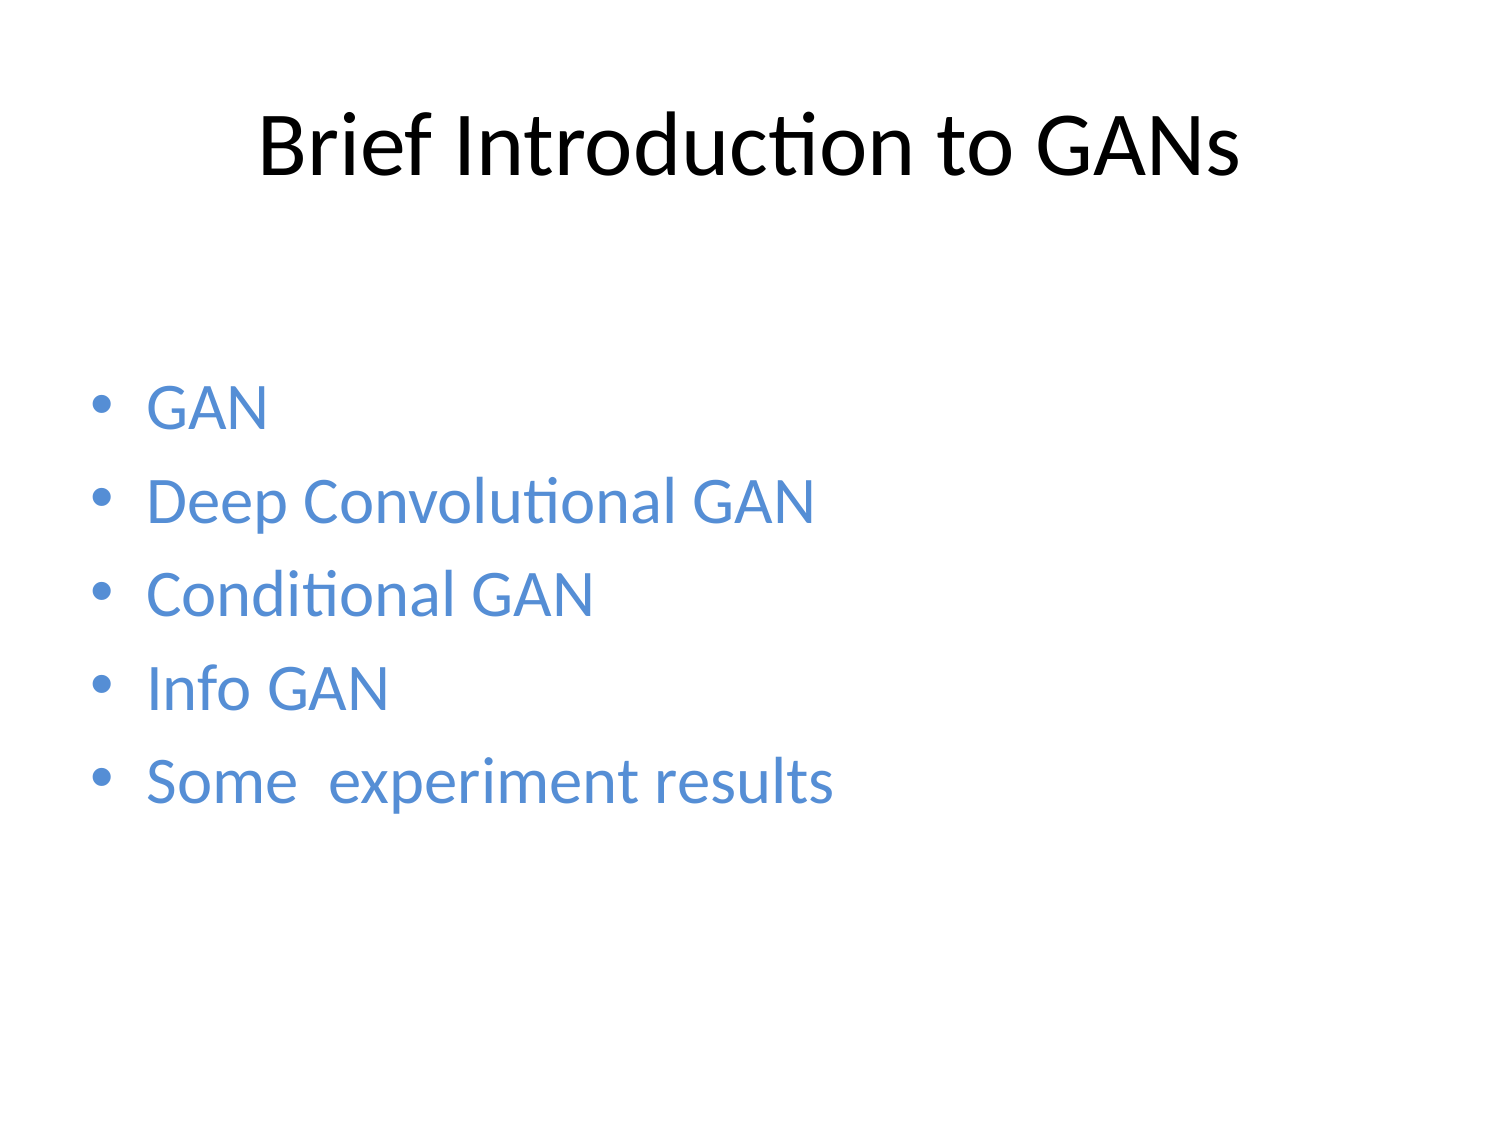

# Brief Introduction to GANs

GAN
Deep Convolutional GAN
Conditional GAN
Info GAN
Some  experiment results